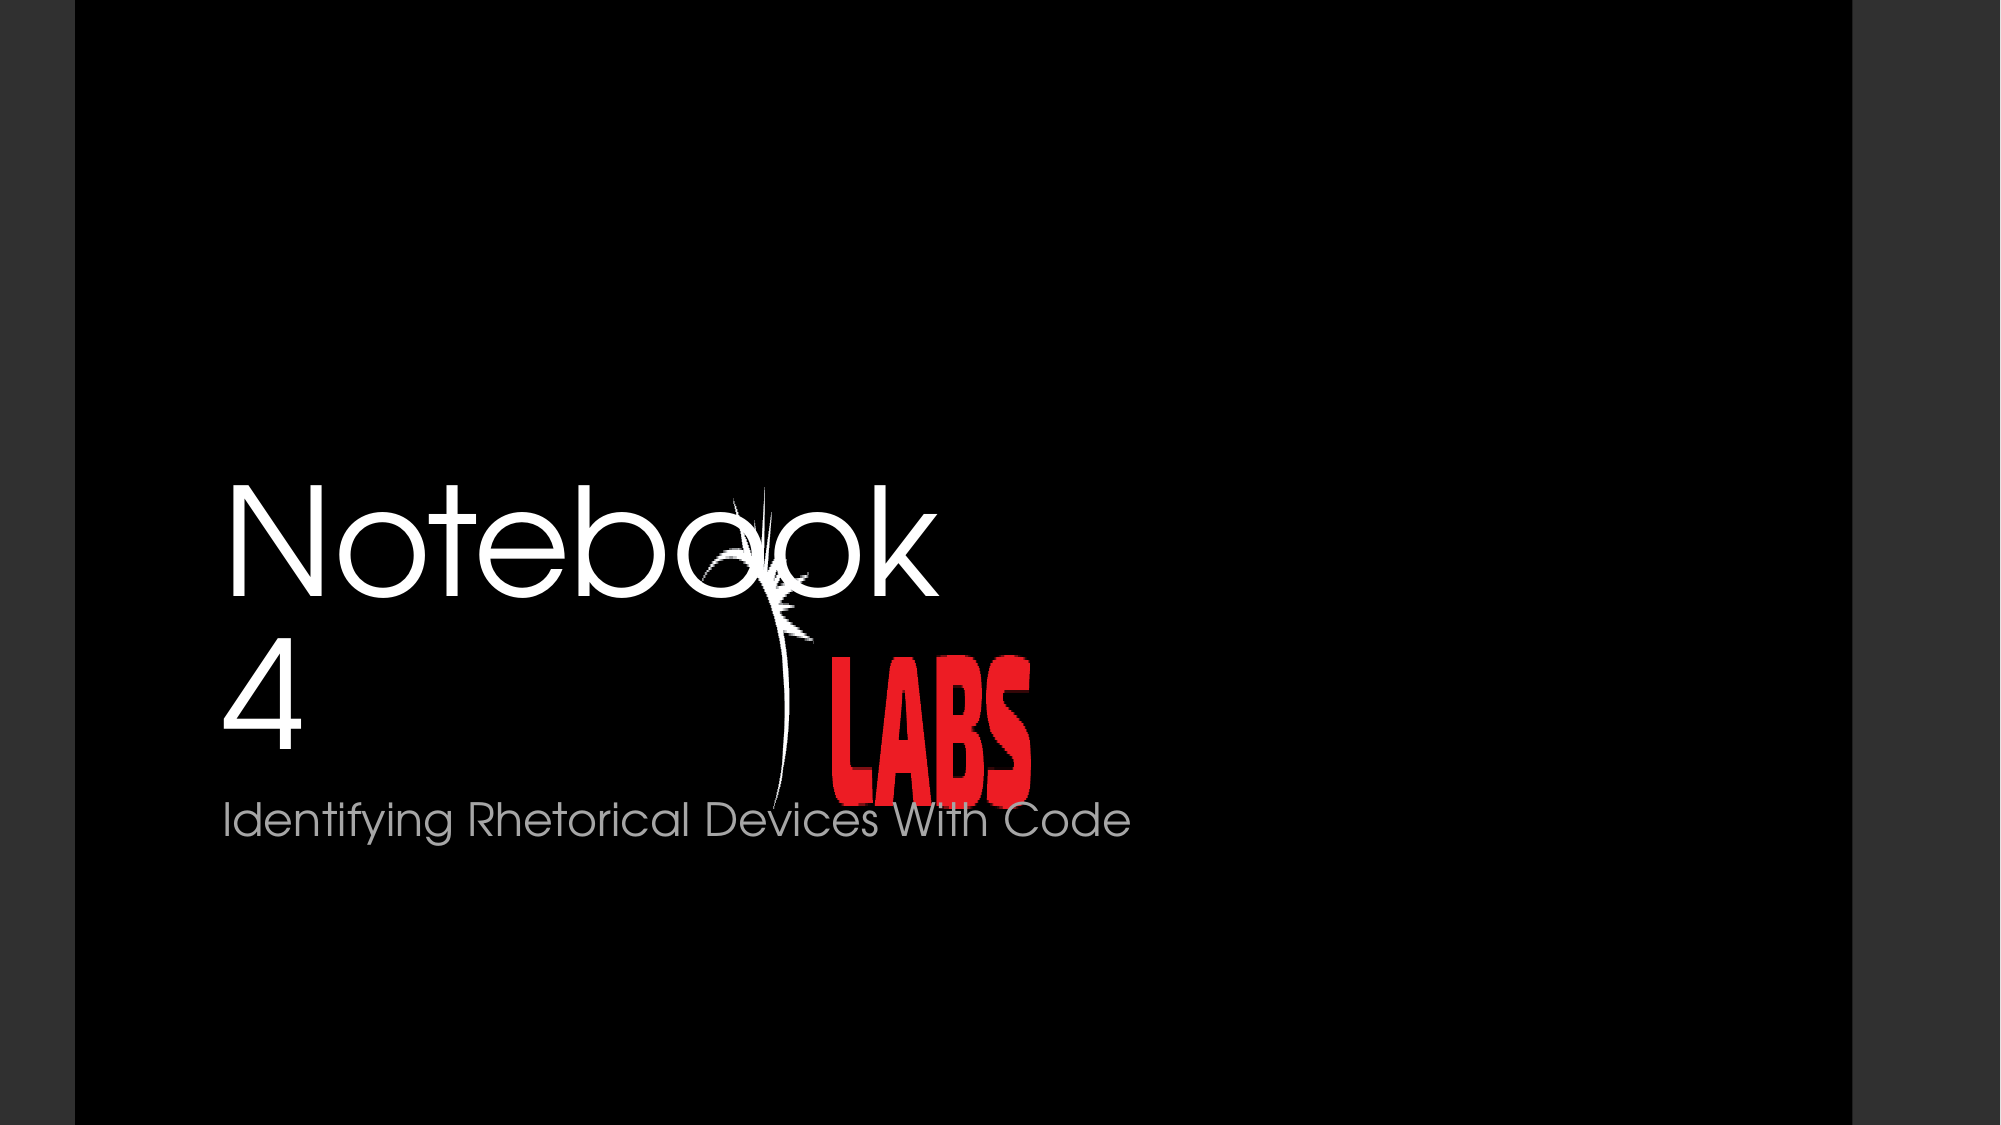

# Notebook 4
Identifying Rhetorical Devices With Code